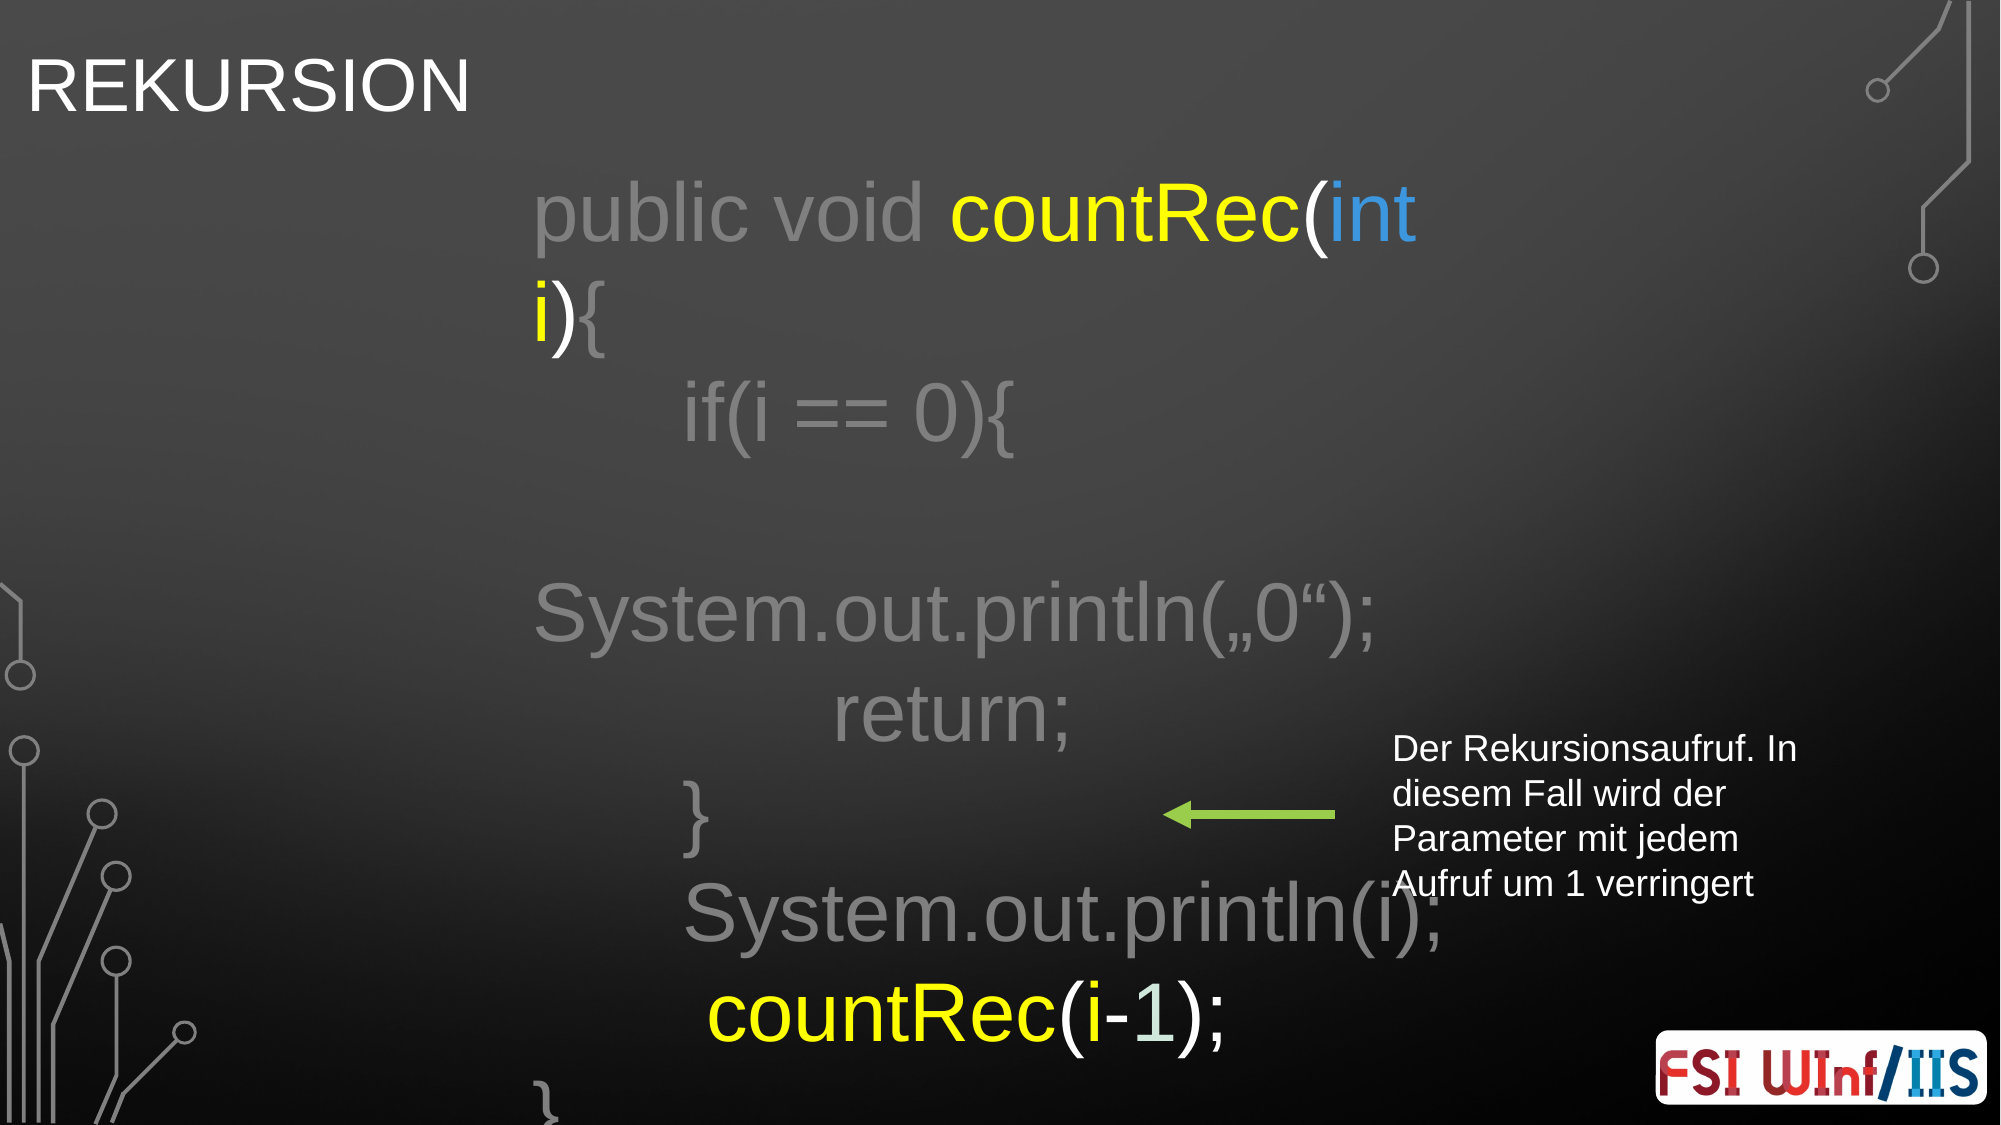

# Rekursion
public void countRec(int i){
	if(i == 0){
		System.out.println(„0“);
		return;
	}
	System.out.println(i);
	 countRec(i-1);
}
Der Rekursionsaufruf. In diesem Fall wird der Parameter mit jedem Aufruf um 1 verringert